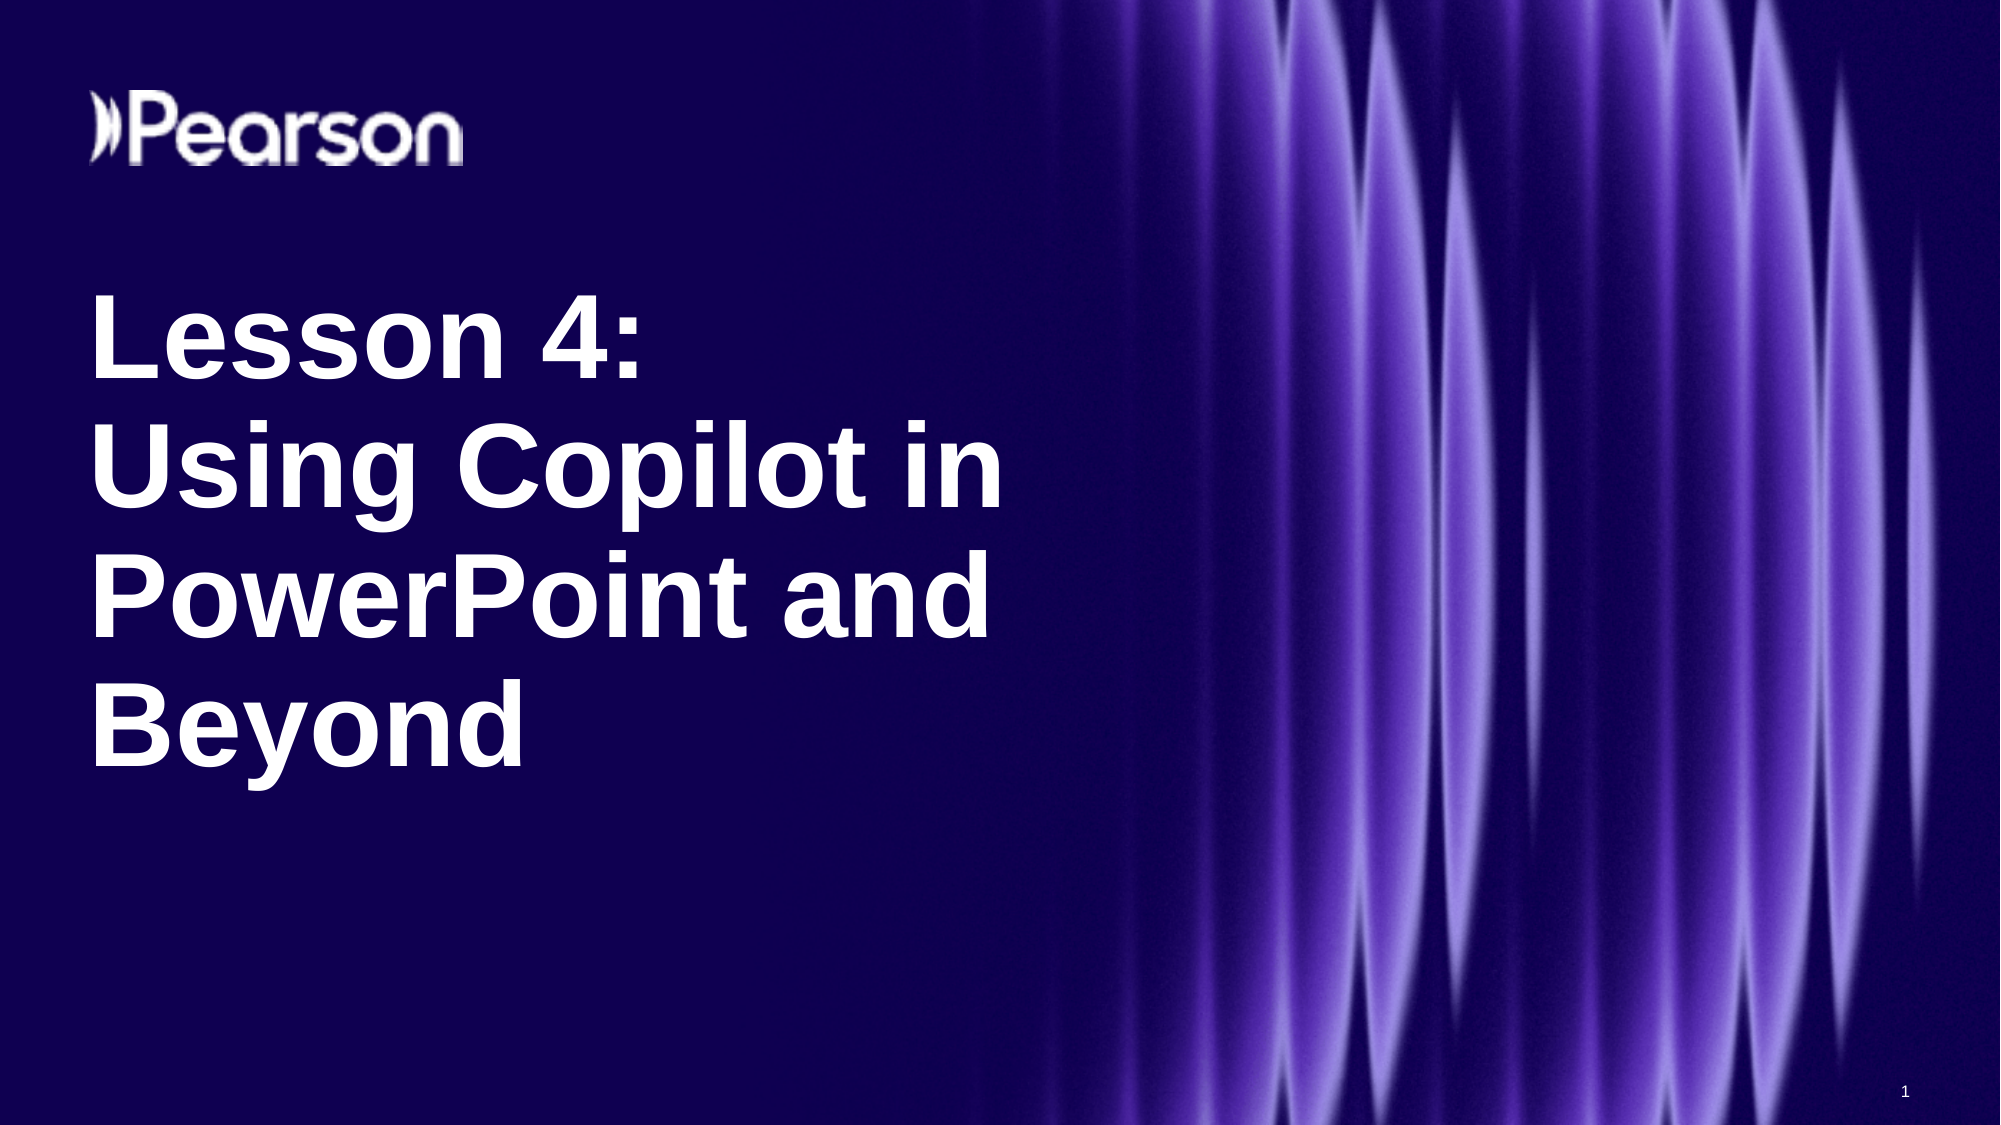

# Lesson 4: Using Copilot in PowerPoint and Beyond

1